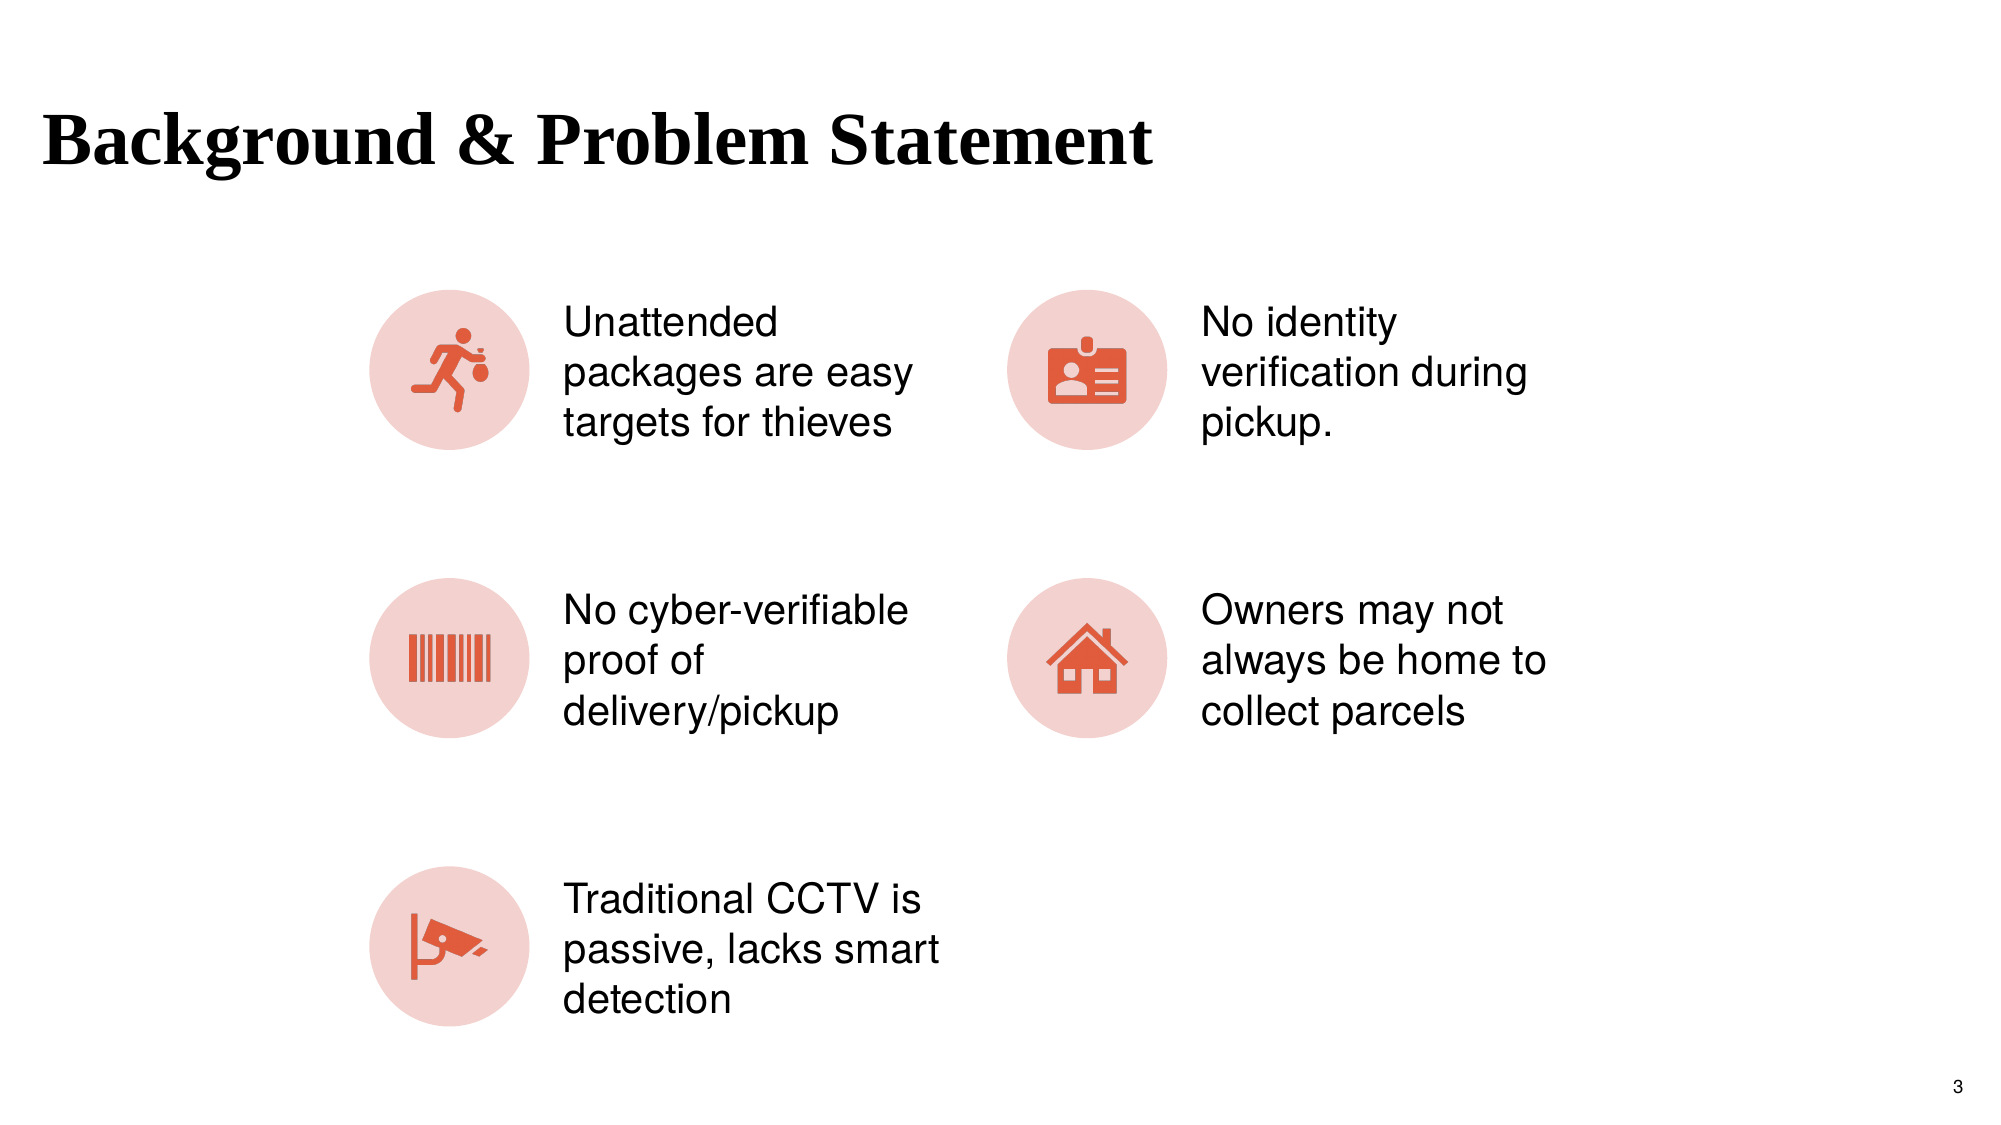

# Background & Problem Statement
Unattended packages are easy targets for thieves
No identity verification during pickup.
No cyber-verifiable proof of delivery/pickup
Owners may not always be home to collect parcels
Traditional CCTV is passive, lacks smart detection

3